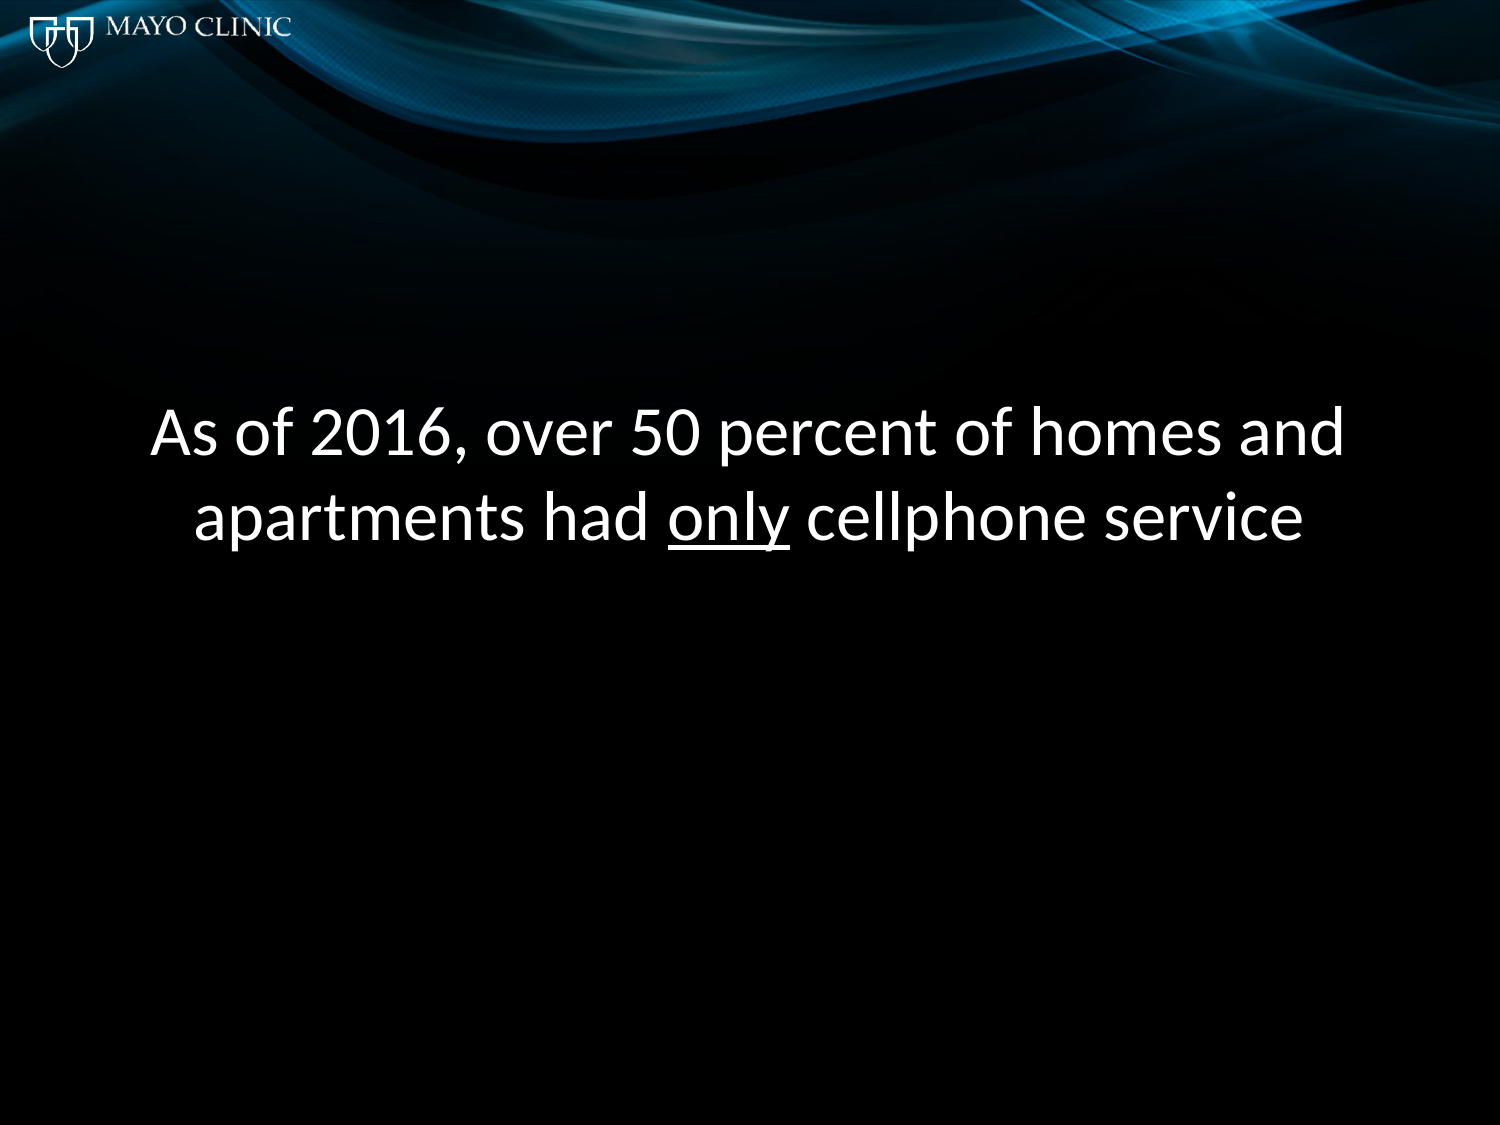

# As of 2016, over 50 percent of homes and apartments had only cellphone service